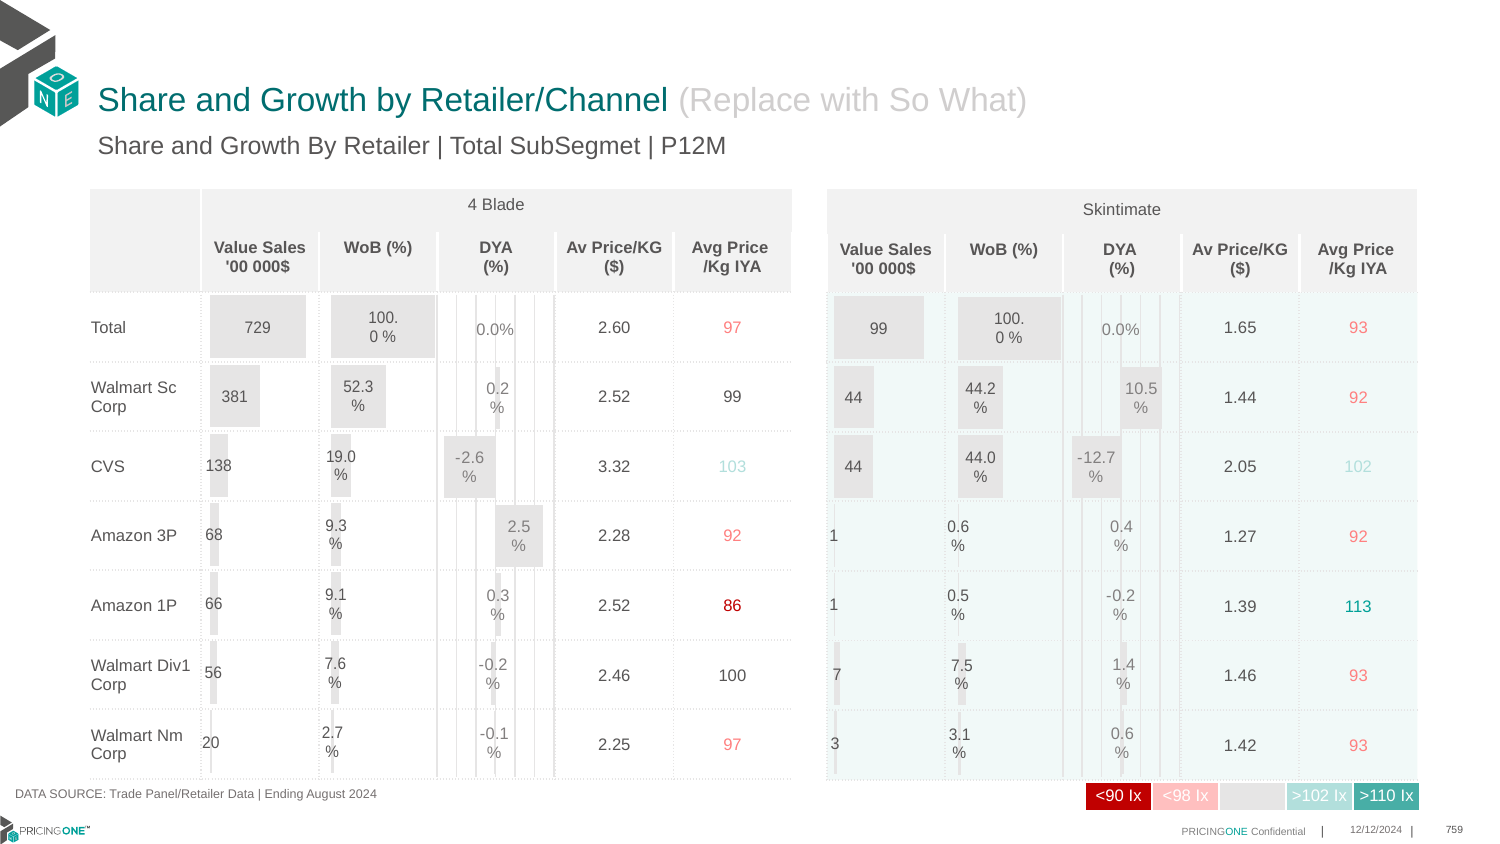

# Share and Growth by Retailer/Channel (Replace with So What)
Share and Growth By Retailer | Total SubSegmet | P12M
|  | 4 Blade | Total Category |  |  |  |
| --- | --- | --- | --- | --- | --- |
|  | Value Sales '00 000$ | WoB (%) | DYA (%) | Av Price/KG ($) | Avg Price /Kg IYA |
| Total |  |  |  | 2.60 | 97 |
| Walmart Sc Corp |  |  |  | 2.52 | 99 |
| CVS |  |  |  | 3.32 | 103 |
| Amazon 3P |  |  |  | 2.28 | 92 |
| Amazon 1P |  |  |  | 2.52 | 86 |
| Walmart Div1 Corp |  |  |  | 2.46 | 100 |
| Walmart Nm Corp |  |  |  | 2.25 | 97 |
| Skintimate | Client |  |  |  |
| --- | --- | --- | --- | --- |
| Value Sales '00 000$ | WoB (%) | DYA (%) | Av Price/KG ($) | Avg Price /Kg IYA |
|  |  |  | 1.65 | 93 |
|  |  |  | 1.44 | 92 |
|  |  |  | 2.05 | 102 |
|  |  |  | 1.27 | 92 |
|  |  |  | 1.39 | 113 |
|  |  |  | 1.46 | 93 |
|  |  |  | 1.42 | 93 |

### Chart

| Category | Value Sales |
|---|---|
| Grand Total | 72939629.0 |
| Walmart Sc Corp | 38121531.0 |
| CVS | 13840344.0 |
| Amazon 3P | 6815600.0 |
| Amazon 1P | 6620093.0 |
| Walmart Div1 Corp | 5572568.0 |
| Walmart Nm Corp | 1969493.0 |

### Chart

| Category | Trade WoB % |
|---|---|
| Grand Total | 1.0 |
| Walmart Sc Corp | 0.5226449808237988 |
| CVS | 0.18975067723473066 |
| Amazon 3P | 0.09344165981431027 |
| Amazon 1P | 0.0907612650456448 |
| Walmart Div1 Corp | 0.07639973052234746 |
| Walmart Nm Corp | 0.027001686559167994 |

### Chart

| Category | Value Sales |
|---|---|
| Grand Total | 9919038.0 |
| Walmart Sc Corp | 4381121.0 |
| CVS | 4366177.0 |
| Amazon 3P | 63149.0 |
| Amazon 1P | 52193.0 |
| Walmart Div1 Corp | 745838.0 |
| Walmart Nm Corp | 310560.0 |

### Chart

| Category | Trade WoB % |
|---|---|
| Grand Total | 1.0 |
| Walmart Sc Corp | 0.44168809515600205 |
| CVS | 0.44018149743957025 |
| Amazon 3P | 0.0063664440039447375 |
| Amazon 1P | 0.00526190140616459 |
| Walmart Div1 Corp | 0.07519257411857884 |
| Walmart Nm Corp | 0.03130948787573956 |

### Chart

| Category | Trade WoB % DYA |
|---|---|
| Grand Total | 0.0 |
| Walmart Sc Corp | 0.002357571051648355 |
| CVS | -0.02641976126189896 |
| Amazon 3P | 0.02450404444574214 |
| Amazon 1P | 0.0028169177021881153 |
| Walmart Div1 Corp | -0.0022879334374195093 |
| Walmart Nm Corp | -0.0009708385002600607 |

### Chart

| Category | Trade WoB % DYA |
|---|---|
| Grand Total | 0.0 |
| Walmart Sc Corp | 0.10496848391441493 |
| CVS | -0.12710918002731553 |
| Amazon 3P | 0.0035595453356247445 |
| Amazon 1P | -0.0022056067148724908 |
| Walmart Div1 Corp | 0.014302093319168839 |
| Walmart Nm Corp | 0.006484664172979569 |
DATA SOURCE: Trade Panel/Retailer Data | Ending August 2024
| <90 Ix | <98 Ix |  | >102 Ix | >110 Ix |
| --- | --- | --- | --- | --- |

12/12/2024
759